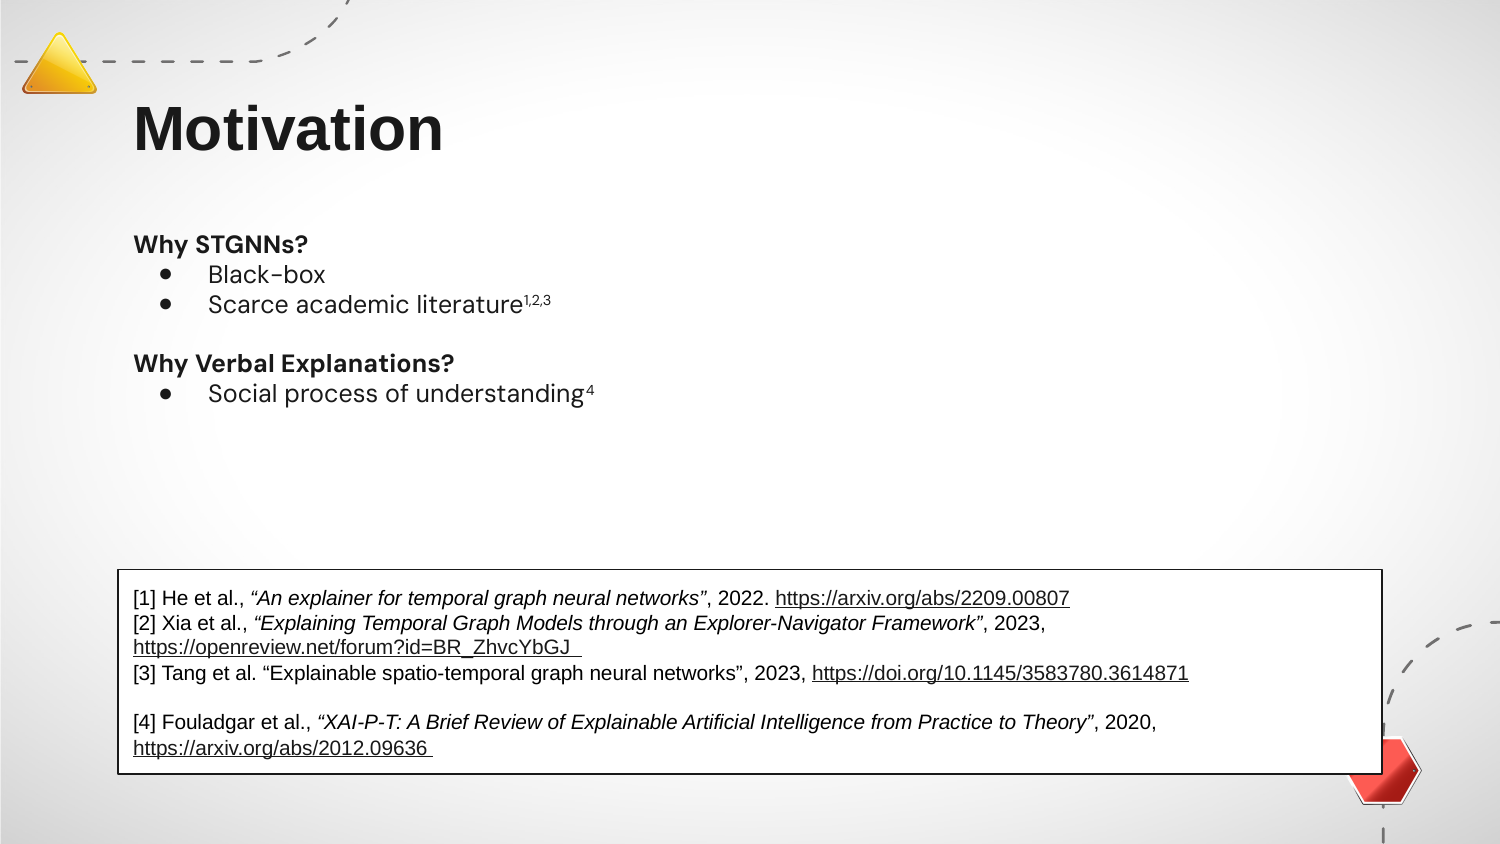

# Motivation
Why STGNNs?
Black-box
Scarce academic literature1,2,3

Why Verbal Explanations?
Social process of understanding4

[1] He et al., “An explainer for temporal graph neural networks”, 2022. https://arxiv.org/abs/2209.00807
[2] Xia et al., “Explaining Temporal Graph Models through an Explorer-Navigator Framework”, 2023, https://openreview.net/forum?id=BR_ZhvcYbGJ
[3] Tang et al. “Explainable spatio-temporal graph neural networks”, 2023, https://doi.org/10.1145/3583780.3614871

[4] Fouladgar et al., “XAI-P-T: A Brief Review of Explainable Artificial Intelligence from Practice to Theory”, 2020, https://arxiv.org/abs/2012.09636